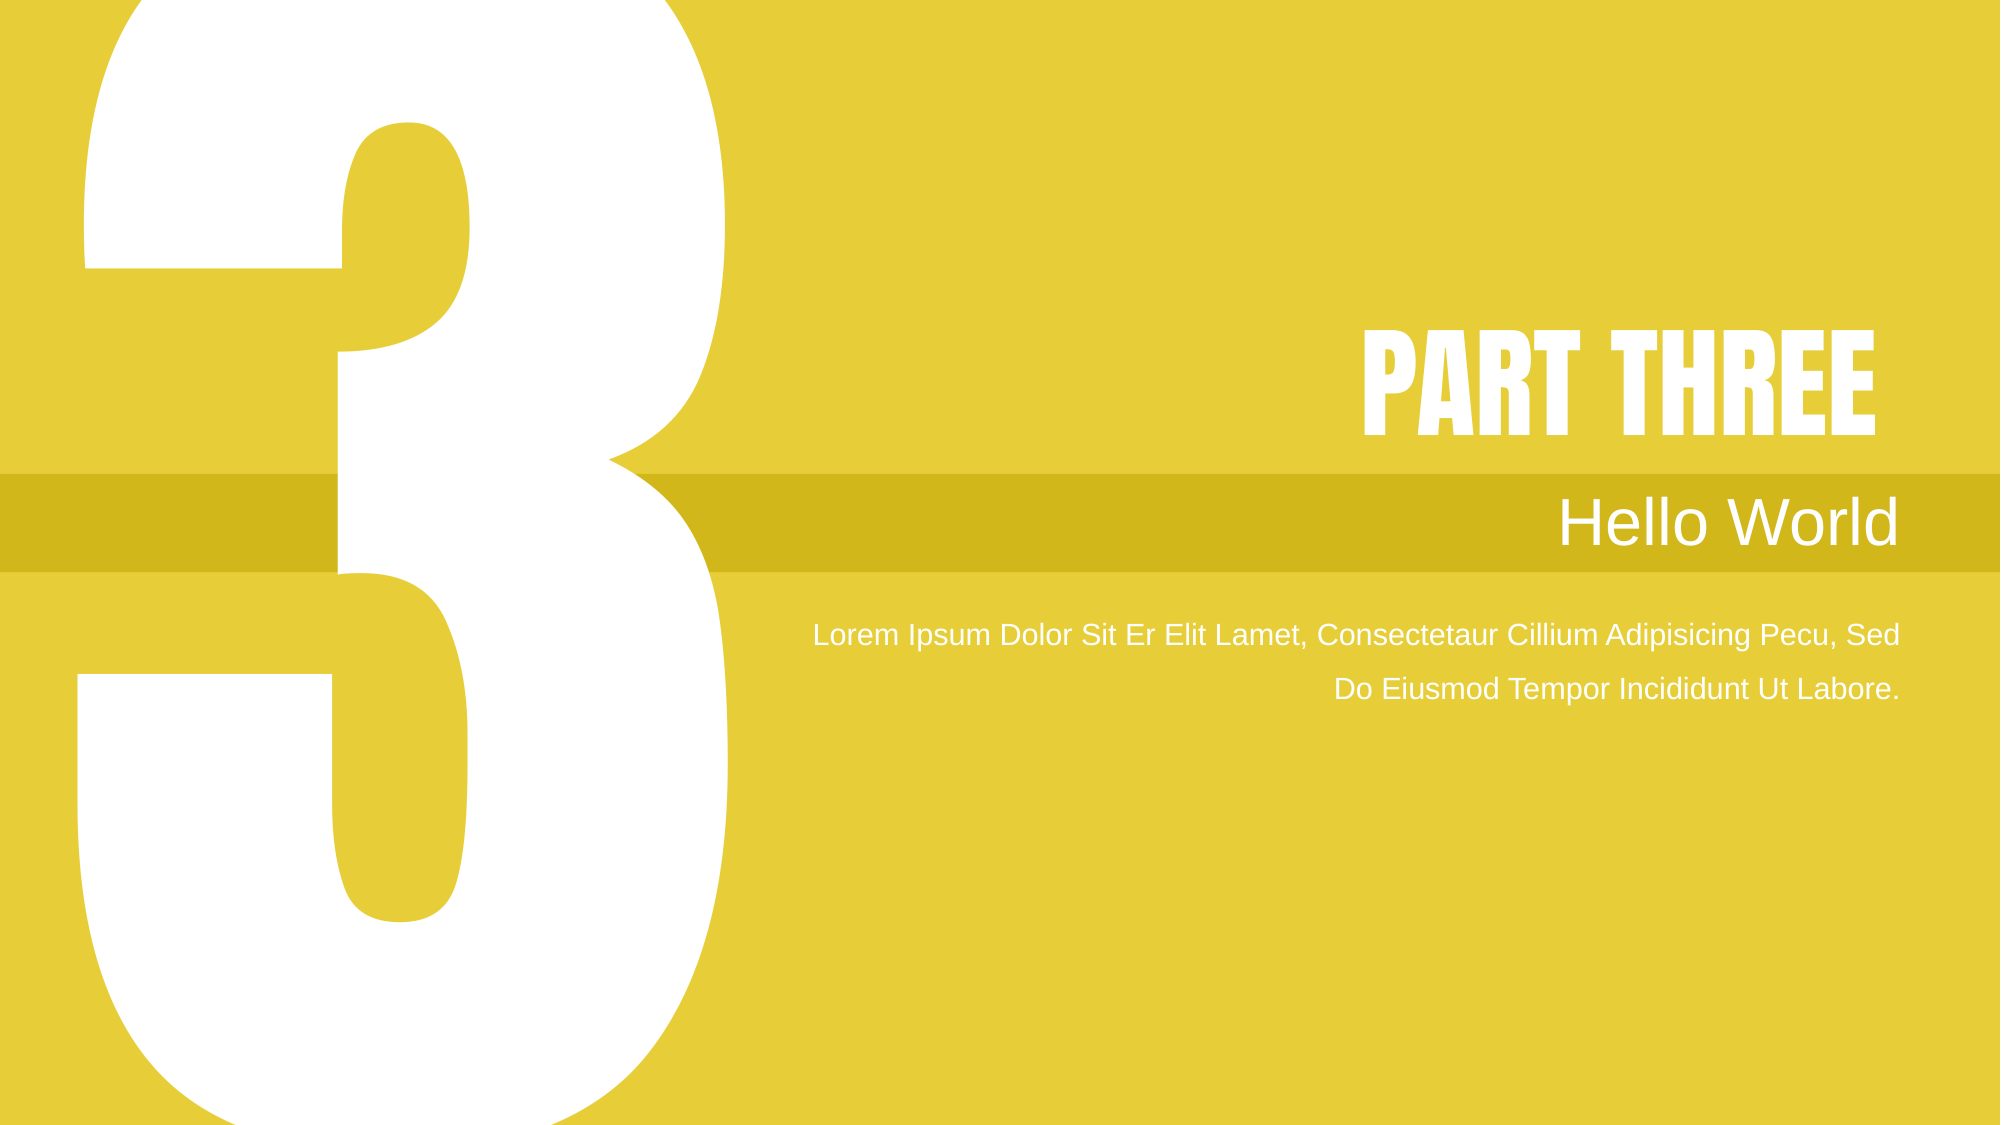

3
PART THREE
Hello World

Lorem Ipsum Dolor Sit Er Elit Lamet, Consectetaur Cillium Adipisicing Pecu, Sed Do Eiusmod Tempor Incididunt Ut Labore.